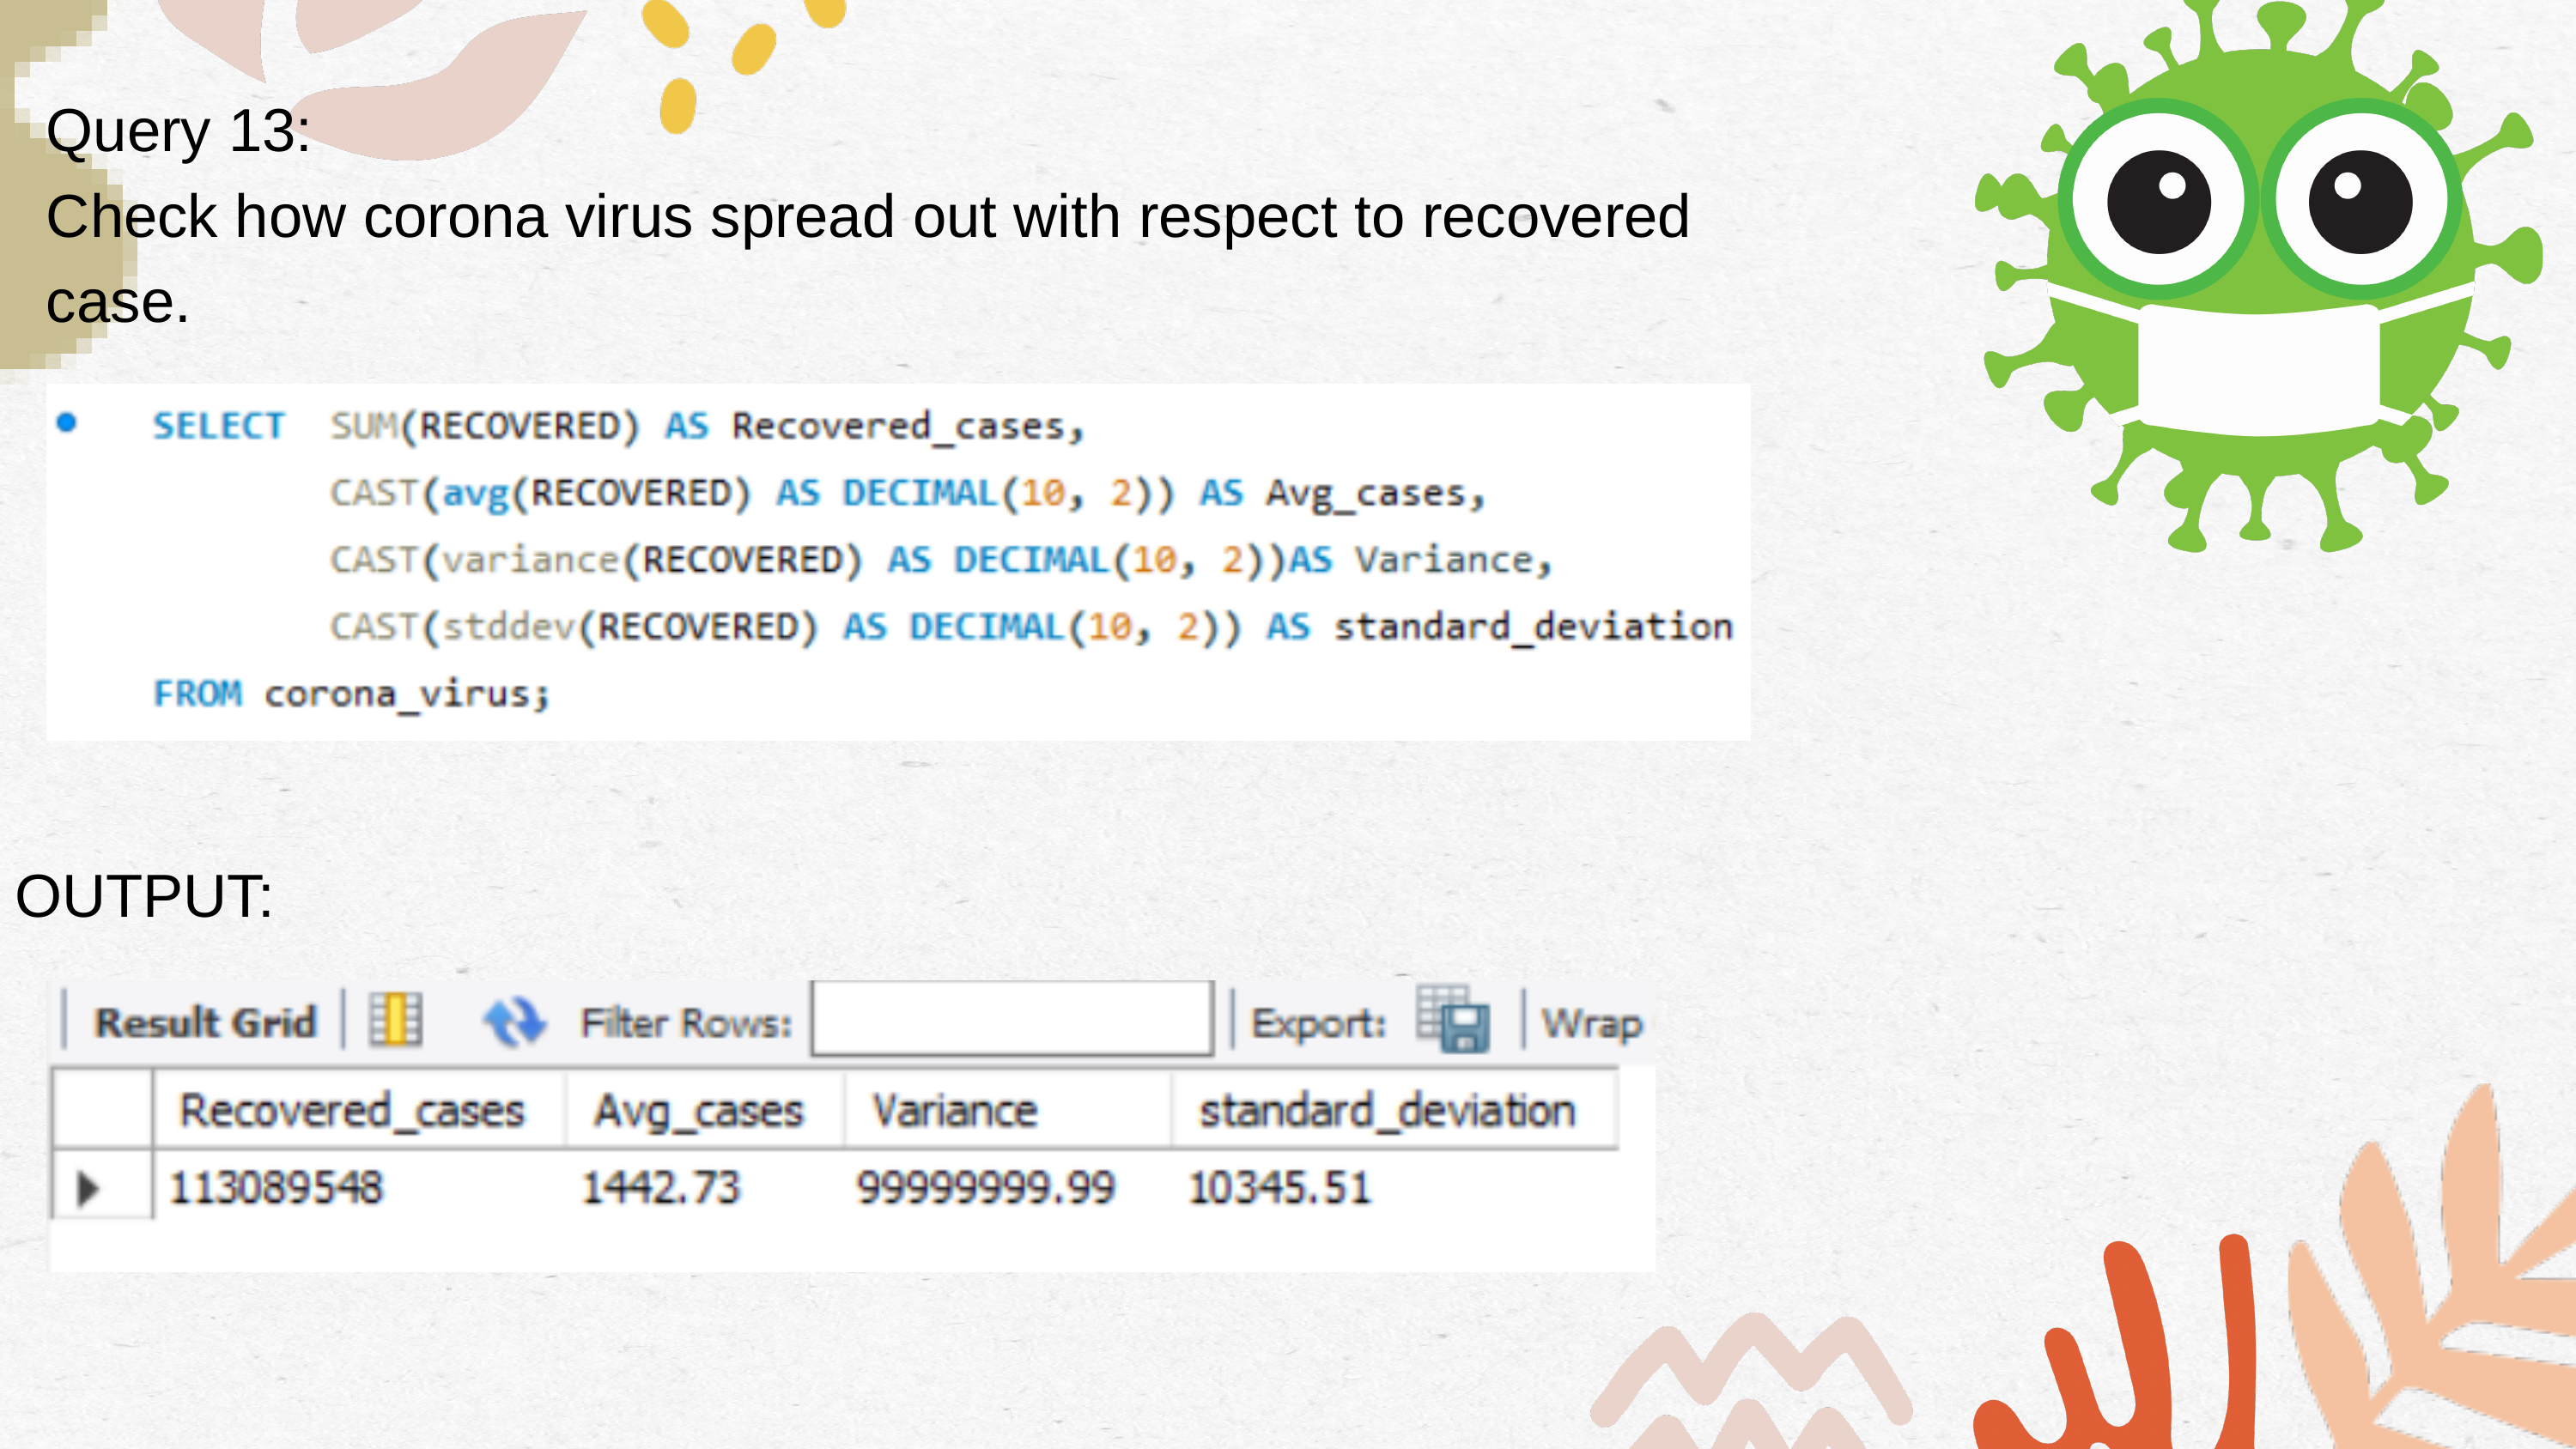

Query 13:
Check how corona virus spread out with respect to recovered case.

OUTPUT: